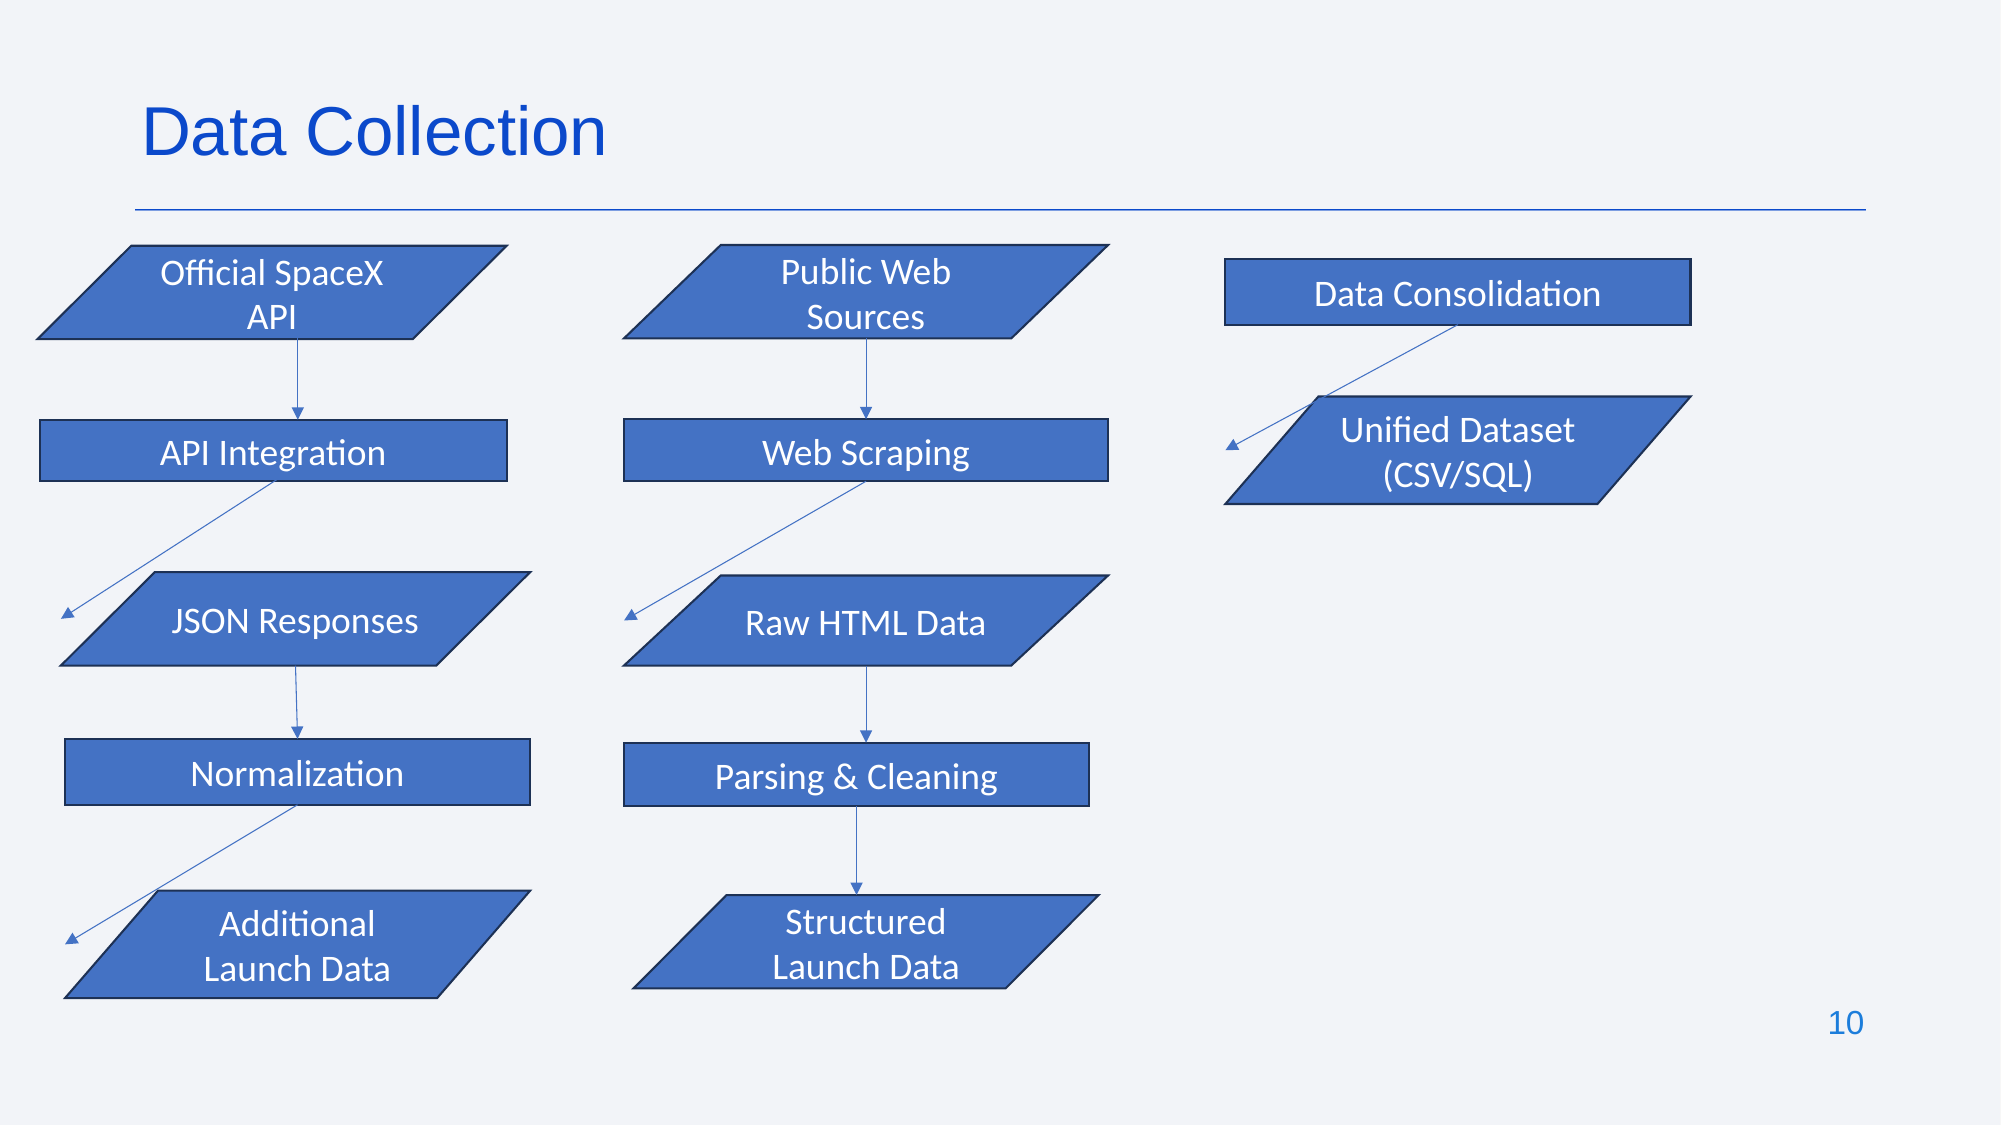

Data Collection
Public Web Sources
Official SpaceX API
Data Consolidation
Unified Dataset (CSV/SQL)
Web Scraping
API Integration
JSON Responses
Raw HTML Data
Normalization
Parsing & Cleaning
Additional Launch Data
Structured Launch Data
10